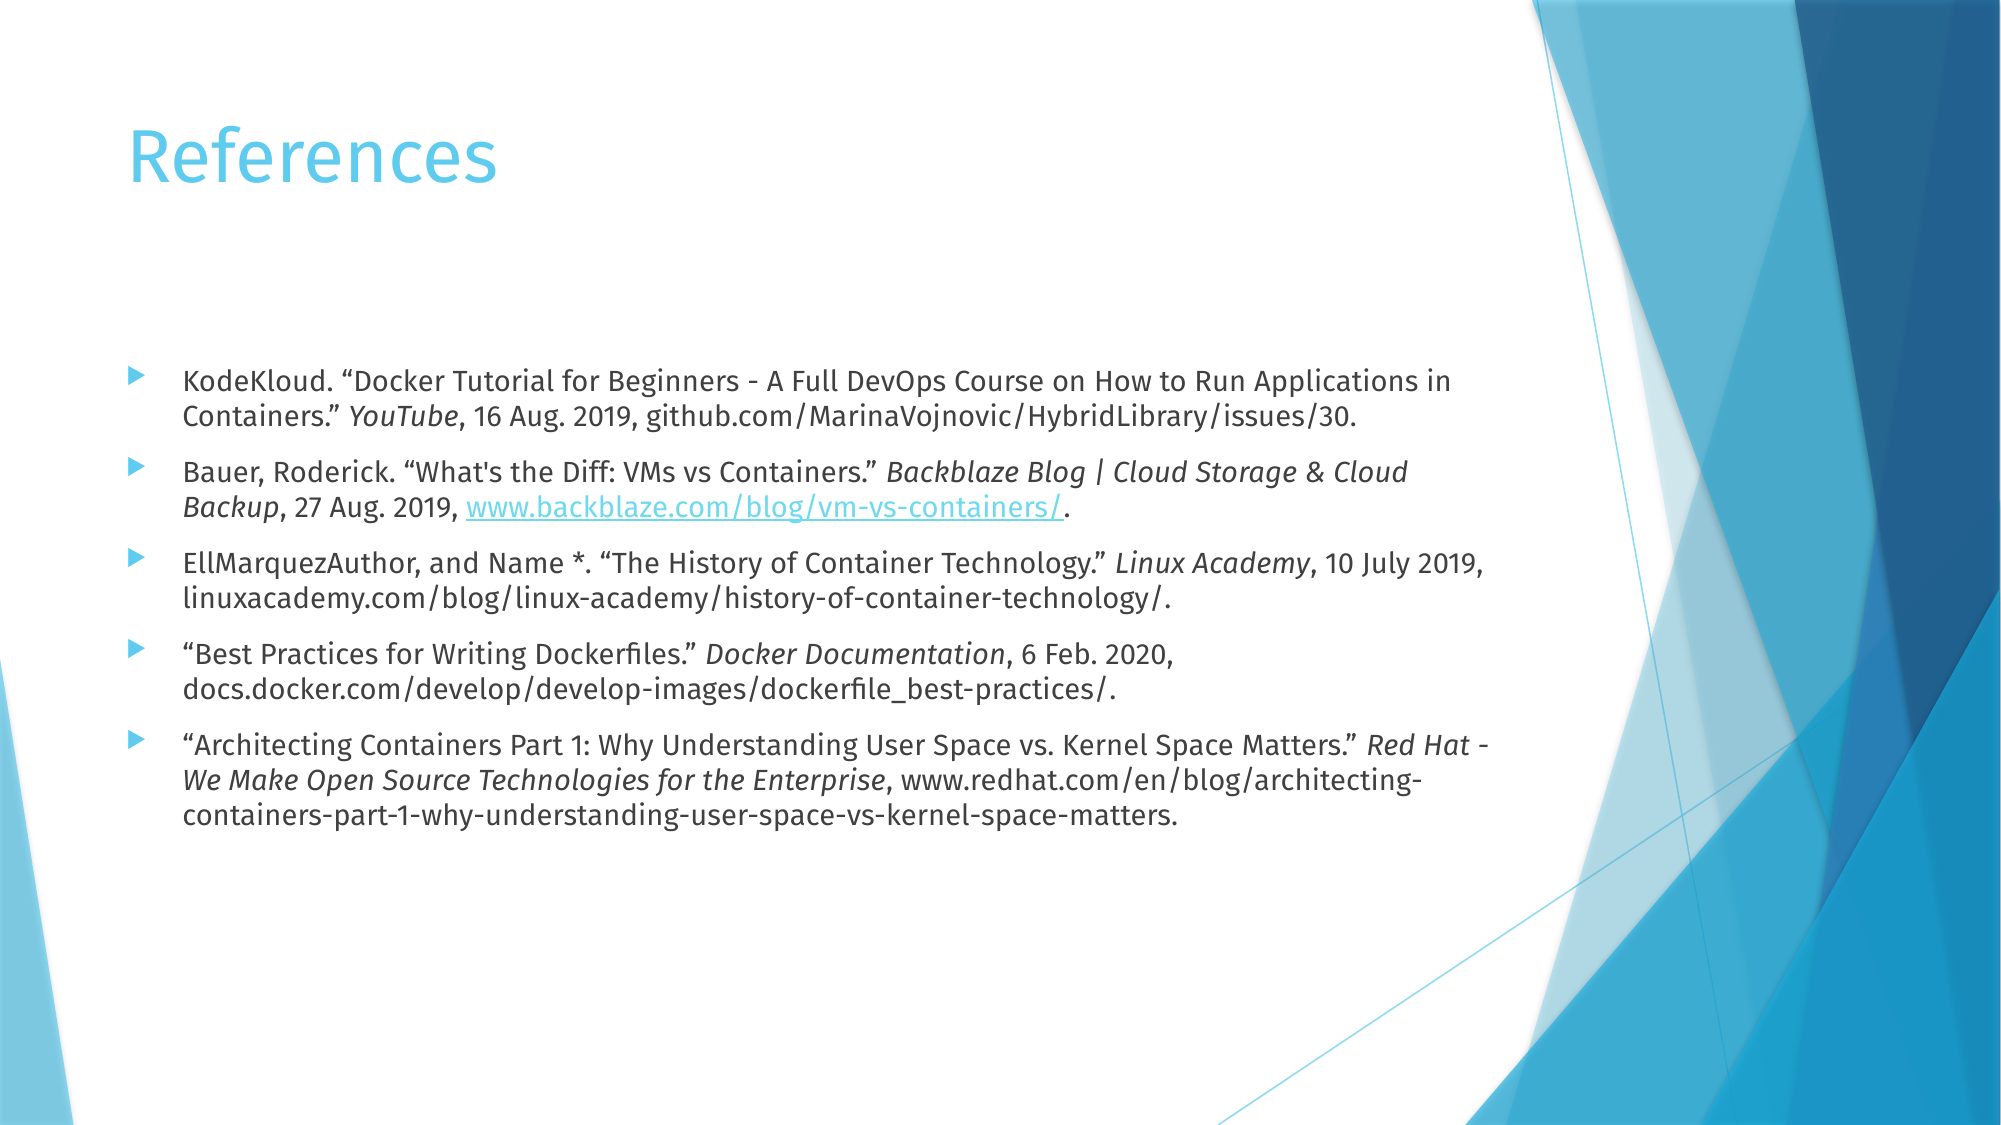

# References
KodeKloud. “Docker Tutorial for Beginners - A Full DevOps Course on How to Run Applications in Containers.” YouTube, 16 Aug. 2019, github.com/MarinaVojnovic/HybridLibrary/issues/30.
Bauer, Roderick. “What's the Diff: VMs vs Containers.” Backblaze Blog | Cloud Storage & Cloud Backup, 27 Aug. 2019, www.backblaze.com/blog/vm-vs-containers/.
EllMarquezAuthor, and Name *. “The History of Container Technology.” Linux Academy, 10 July 2019, linuxacademy.com/blog/linux-academy/history-of-container-technology/.
“Best Practices for Writing Dockerfiles.” Docker Documentation, 6 Feb. 2020, docs.docker.com/develop/develop-images/dockerfile_best-practices/.
“Architecting Containers Part 1: Why Understanding User Space vs. Kernel Space Matters.” Red Hat - We Make Open Source Technologies for the Enterprise, www.redhat.com/en/blog/architecting-containers-part-1-why-understanding-user-space-vs-kernel-space-matters.